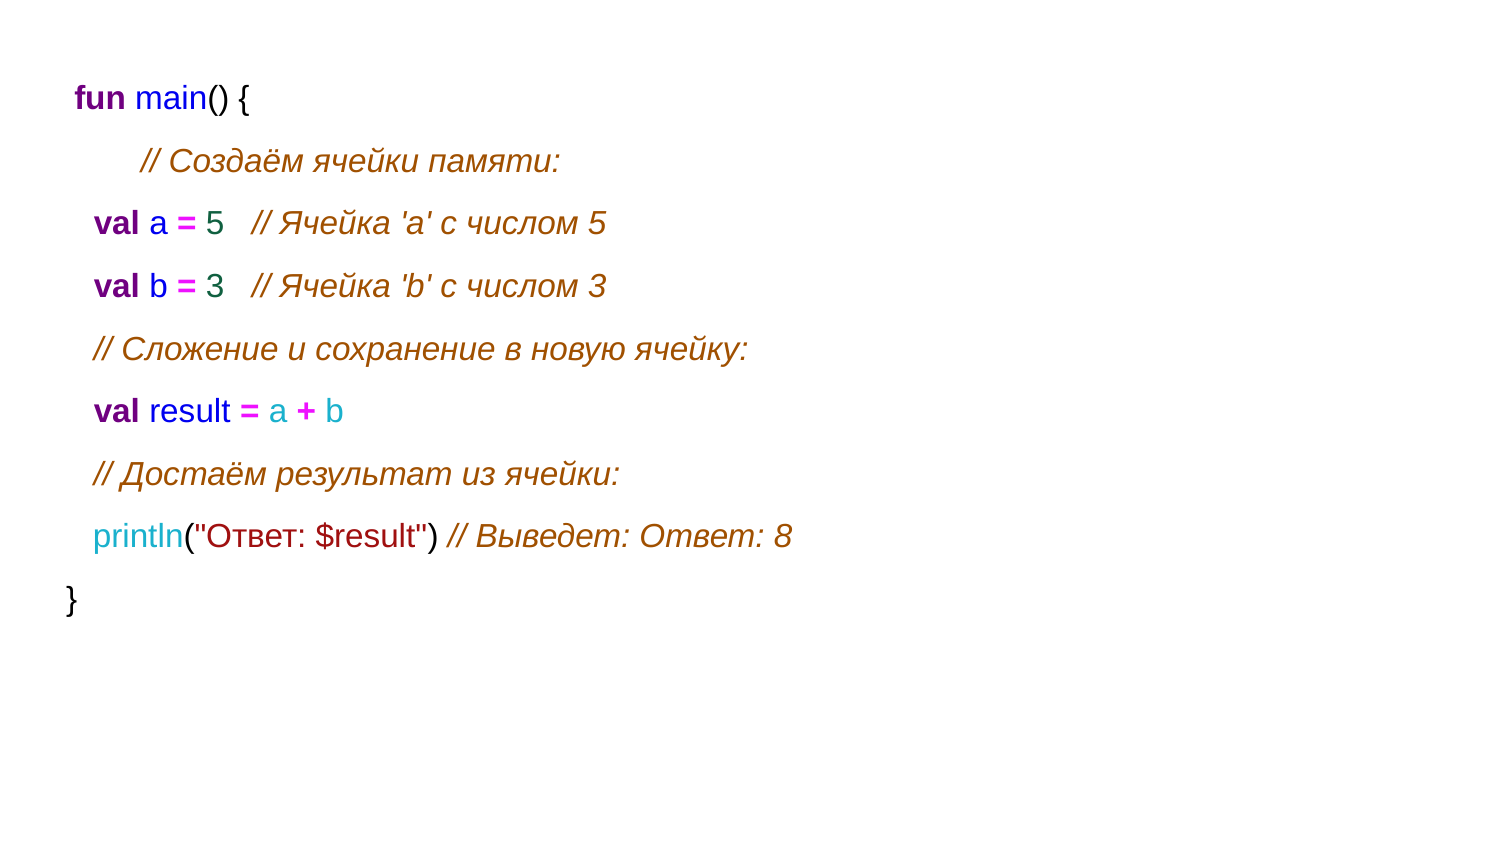

fun main() {
// Создаём ячейки памяти:
   val a = 5   // Ячейка 'a' с числом 5
   val b = 3   // Ячейка 'b' с числом 3
   // Сложение и сохранение в новую ячейку:
   val result = a + b
   // Достаём результат из ячейки:
   println("Ответ: $result") // Выведет: Ответ: 8
}

7